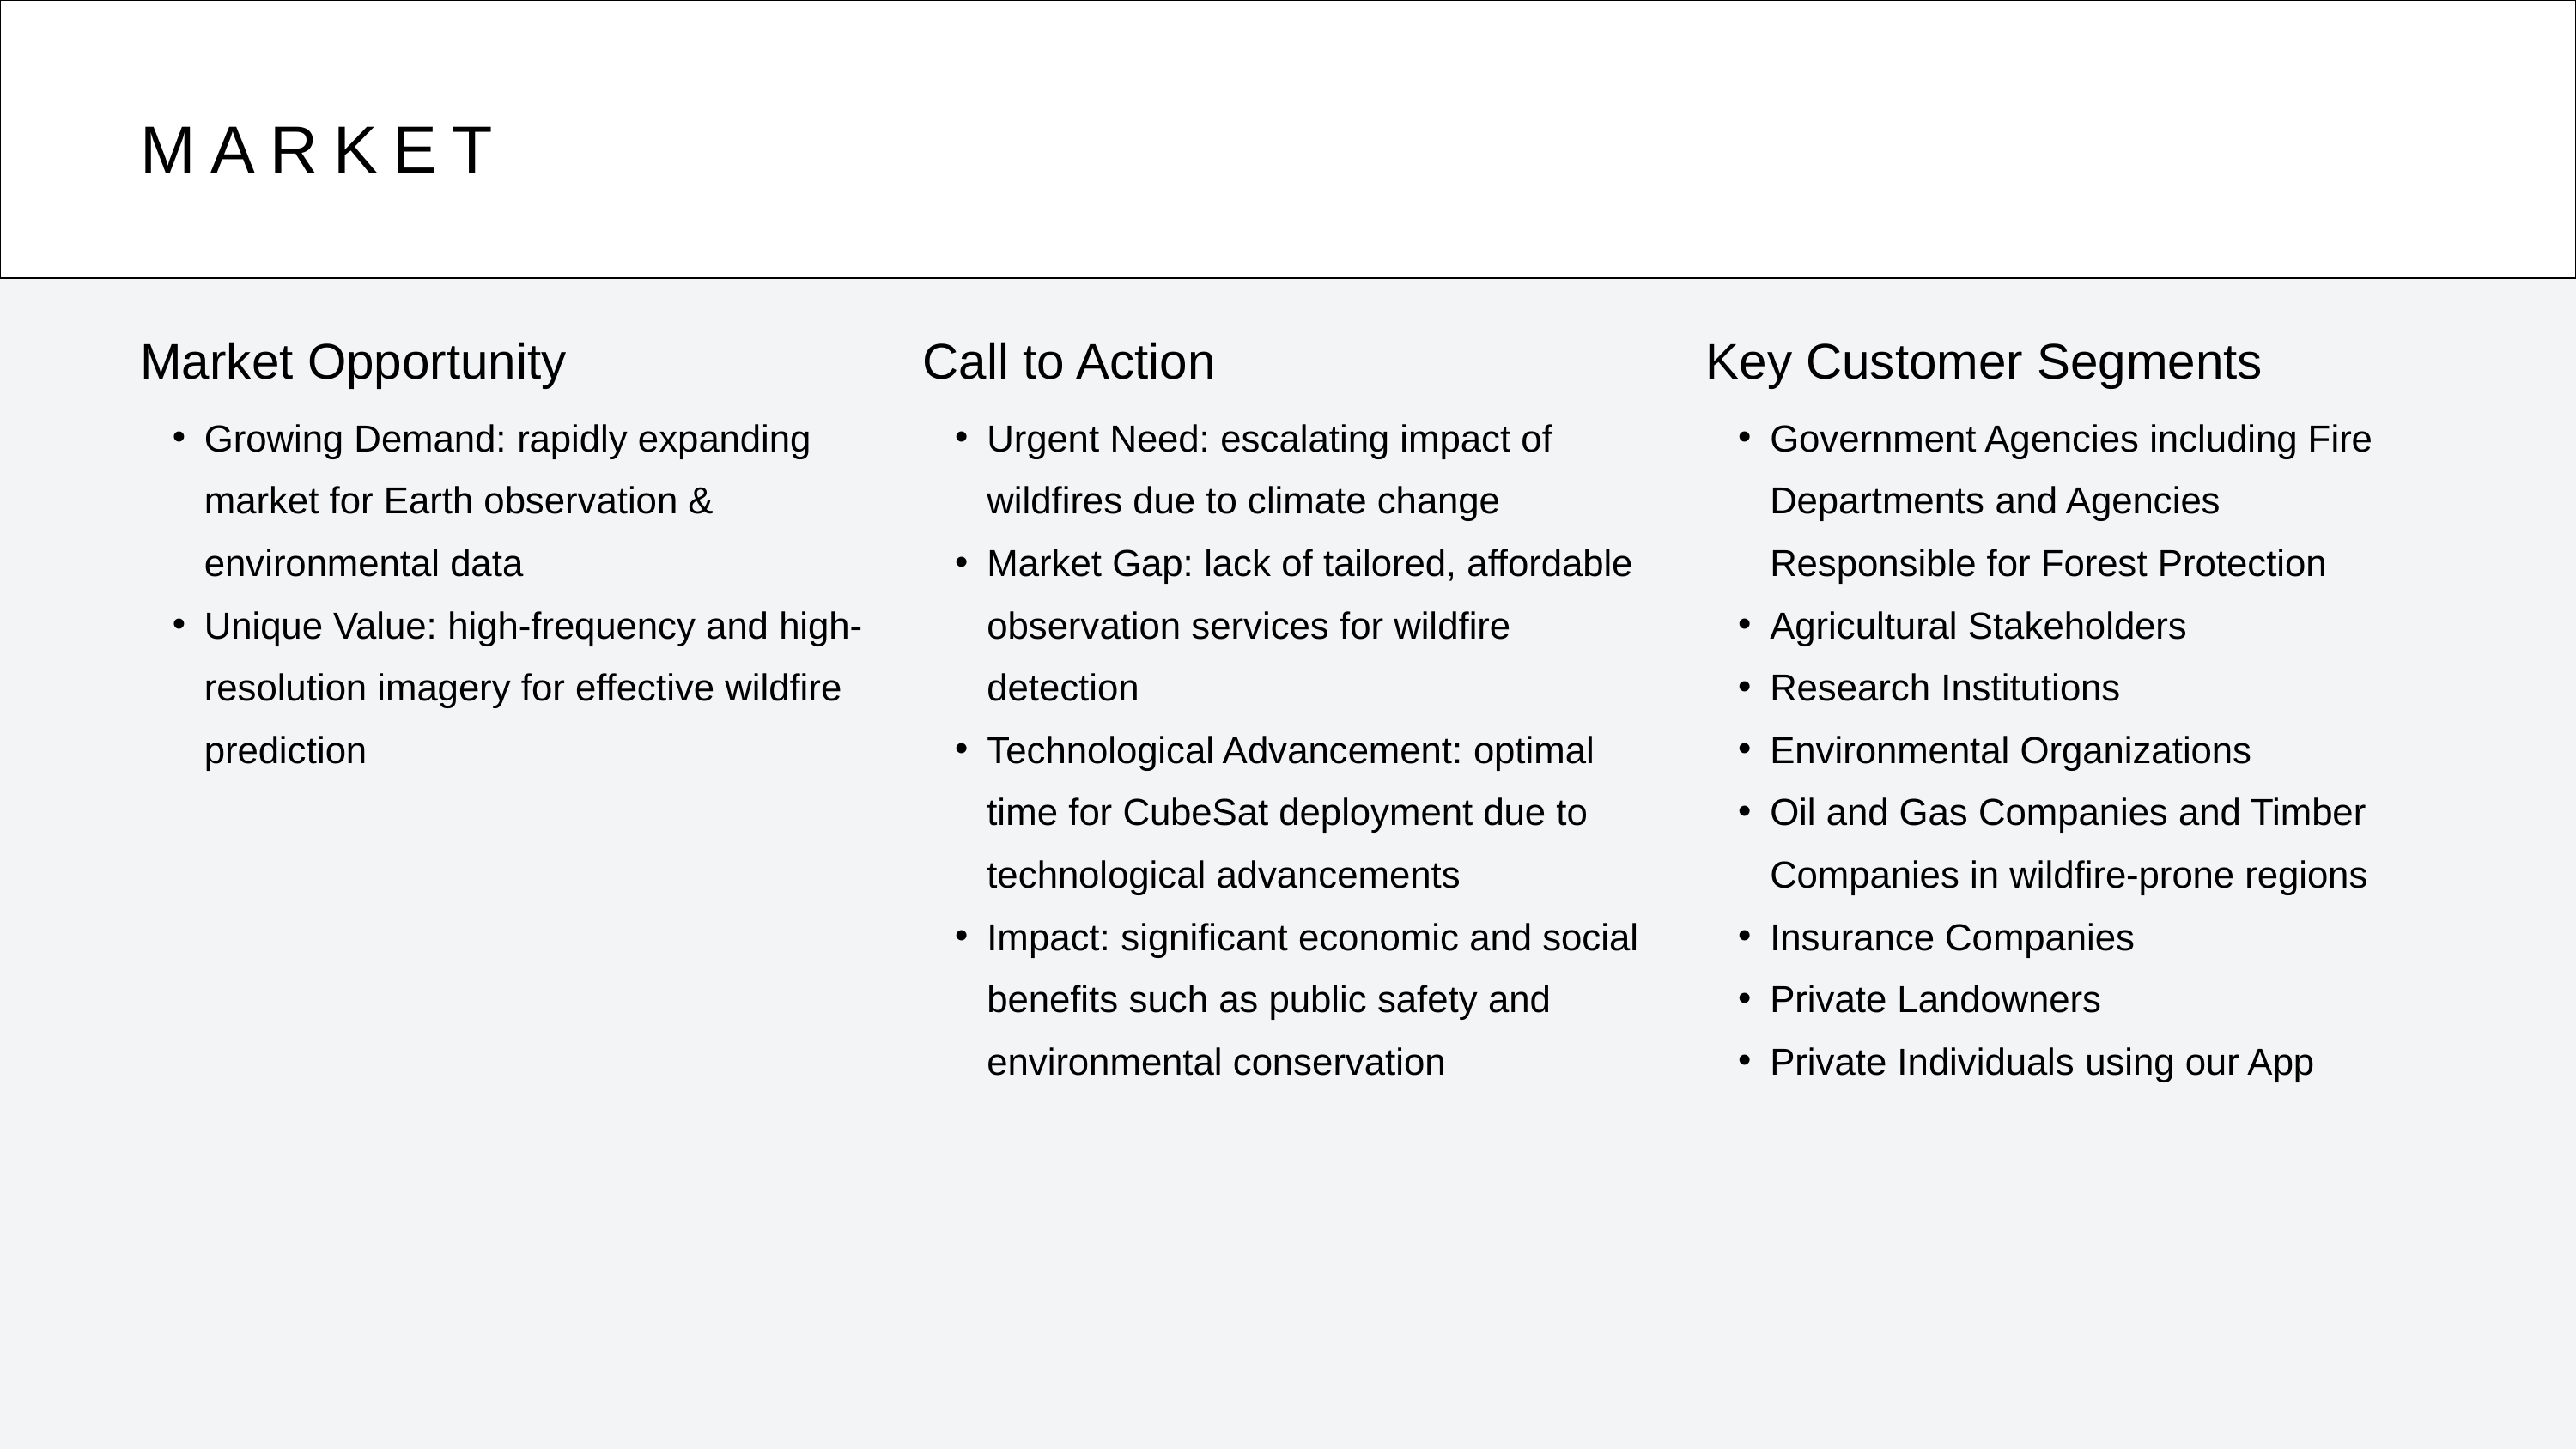

MARKET

Market Opportunity
Growing Demand: rapidly expanding market for Earth observation & environmental data
Unique Value: high-frequency and high-resolution imagery for effective wildfire prediction
Call to Action
Urgent Need: escalating impact of wildfires due to climate change
Market Gap: lack of tailored, affordable observation services for wildfire detection
Technological Advancement: optimal time for CubeSat deployment due to technological advancements
Impact: significant economic and social benefits such as public safety and environmental conservation

Key Customer Segments
Government Agencies including Fire Departments and Agencies Responsible for Forest Protection
Agricultural Stakeholders
Research Institutions
Environmental Organizations
Oil and Gas Companies and Timber Companies in wildfire-prone regions
Insurance Companies
Private Landowners
Private Individuals using our App